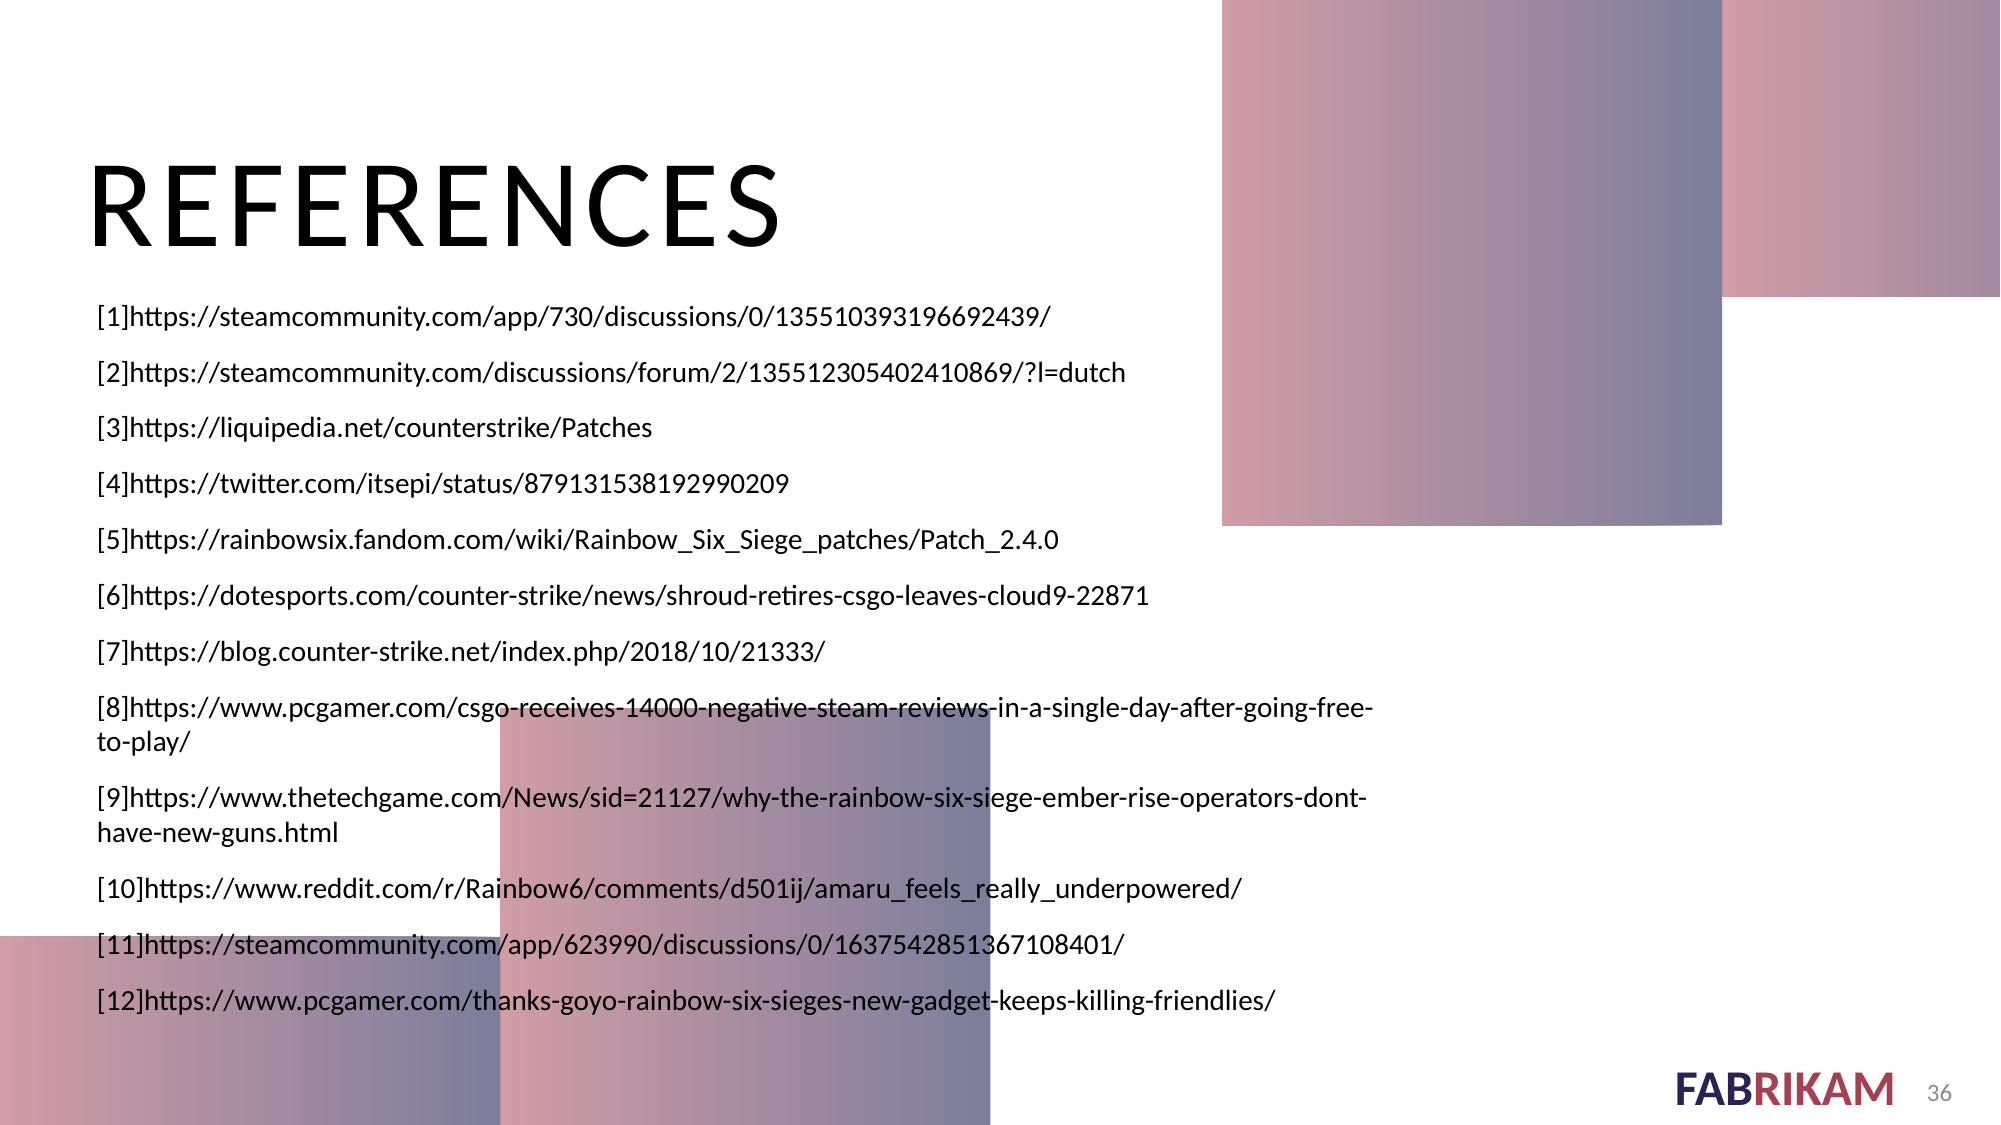

# References
[1]https://steamcommunity.com/app/730/discussions/0/135510393196692439/
[2]https://steamcommunity.com/discussions/forum/2/135512305402410869/?l=dutch
[3]https://liquipedia.net/counterstrike/Patches
[4]https://twitter.com/itsepi/status/879131538192990209
[5]https://rainbowsix.fandom.com/wiki/Rainbow_Six_Siege_patches/Patch_2.4.0
[6]https://dotesports.com/counter-strike/news/shroud-retires-csgo-leaves-cloud9-22871
[7]https://blog.counter-strike.net/index.php/2018/10/21333/
[8]https://www.pcgamer.com/csgo-receives-14000-negative-steam-reviews-in-a-single-day-after-going-free-to-play/
[9]https://www.thetechgame.com/News/sid=21127/why-the-rainbow-six-siege-ember-rise-operators-dont-have-new-guns.html
[10]https://www.reddit.com/r/Rainbow6/comments/d501ij/amaru_feels_really_underpowered/
[11]https://steamcommunity.com/app/623990/discussions/0/1637542851367108401/
[12]https://www.pcgamer.com/thanks-goyo-rainbow-six-sieges-new-gadget-keeps-killing-friendlies/

36